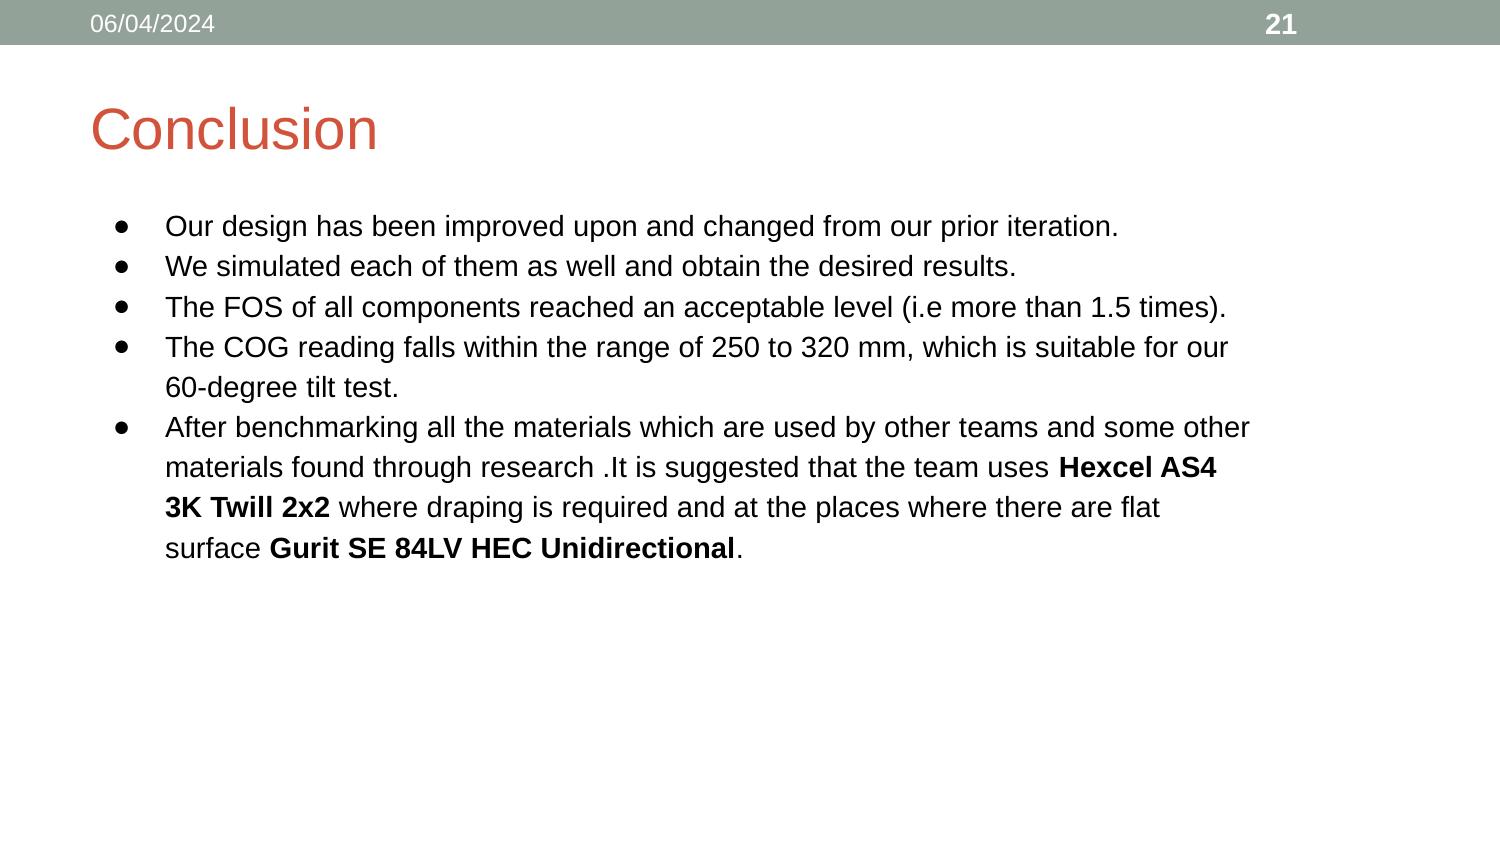

06/04/2024
21
# Conclusion
Our design has been improved upon and changed from our prior iteration.
We simulated each of them as well and obtain the desired results.
The FOS of all components reached an acceptable level (i.e more than 1.5 times).
The COG reading falls within the range of 250 to 320 mm, which is suitable for our 60-degree tilt test.
After benchmarking all the materials which are used by other teams and some other materials found through research .It is suggested that the team uses Hexcel AS4 3K Twill 2x2 where draping is required and at the places where there are flat surface Gurit SE 84LV HEC Unidirectional.